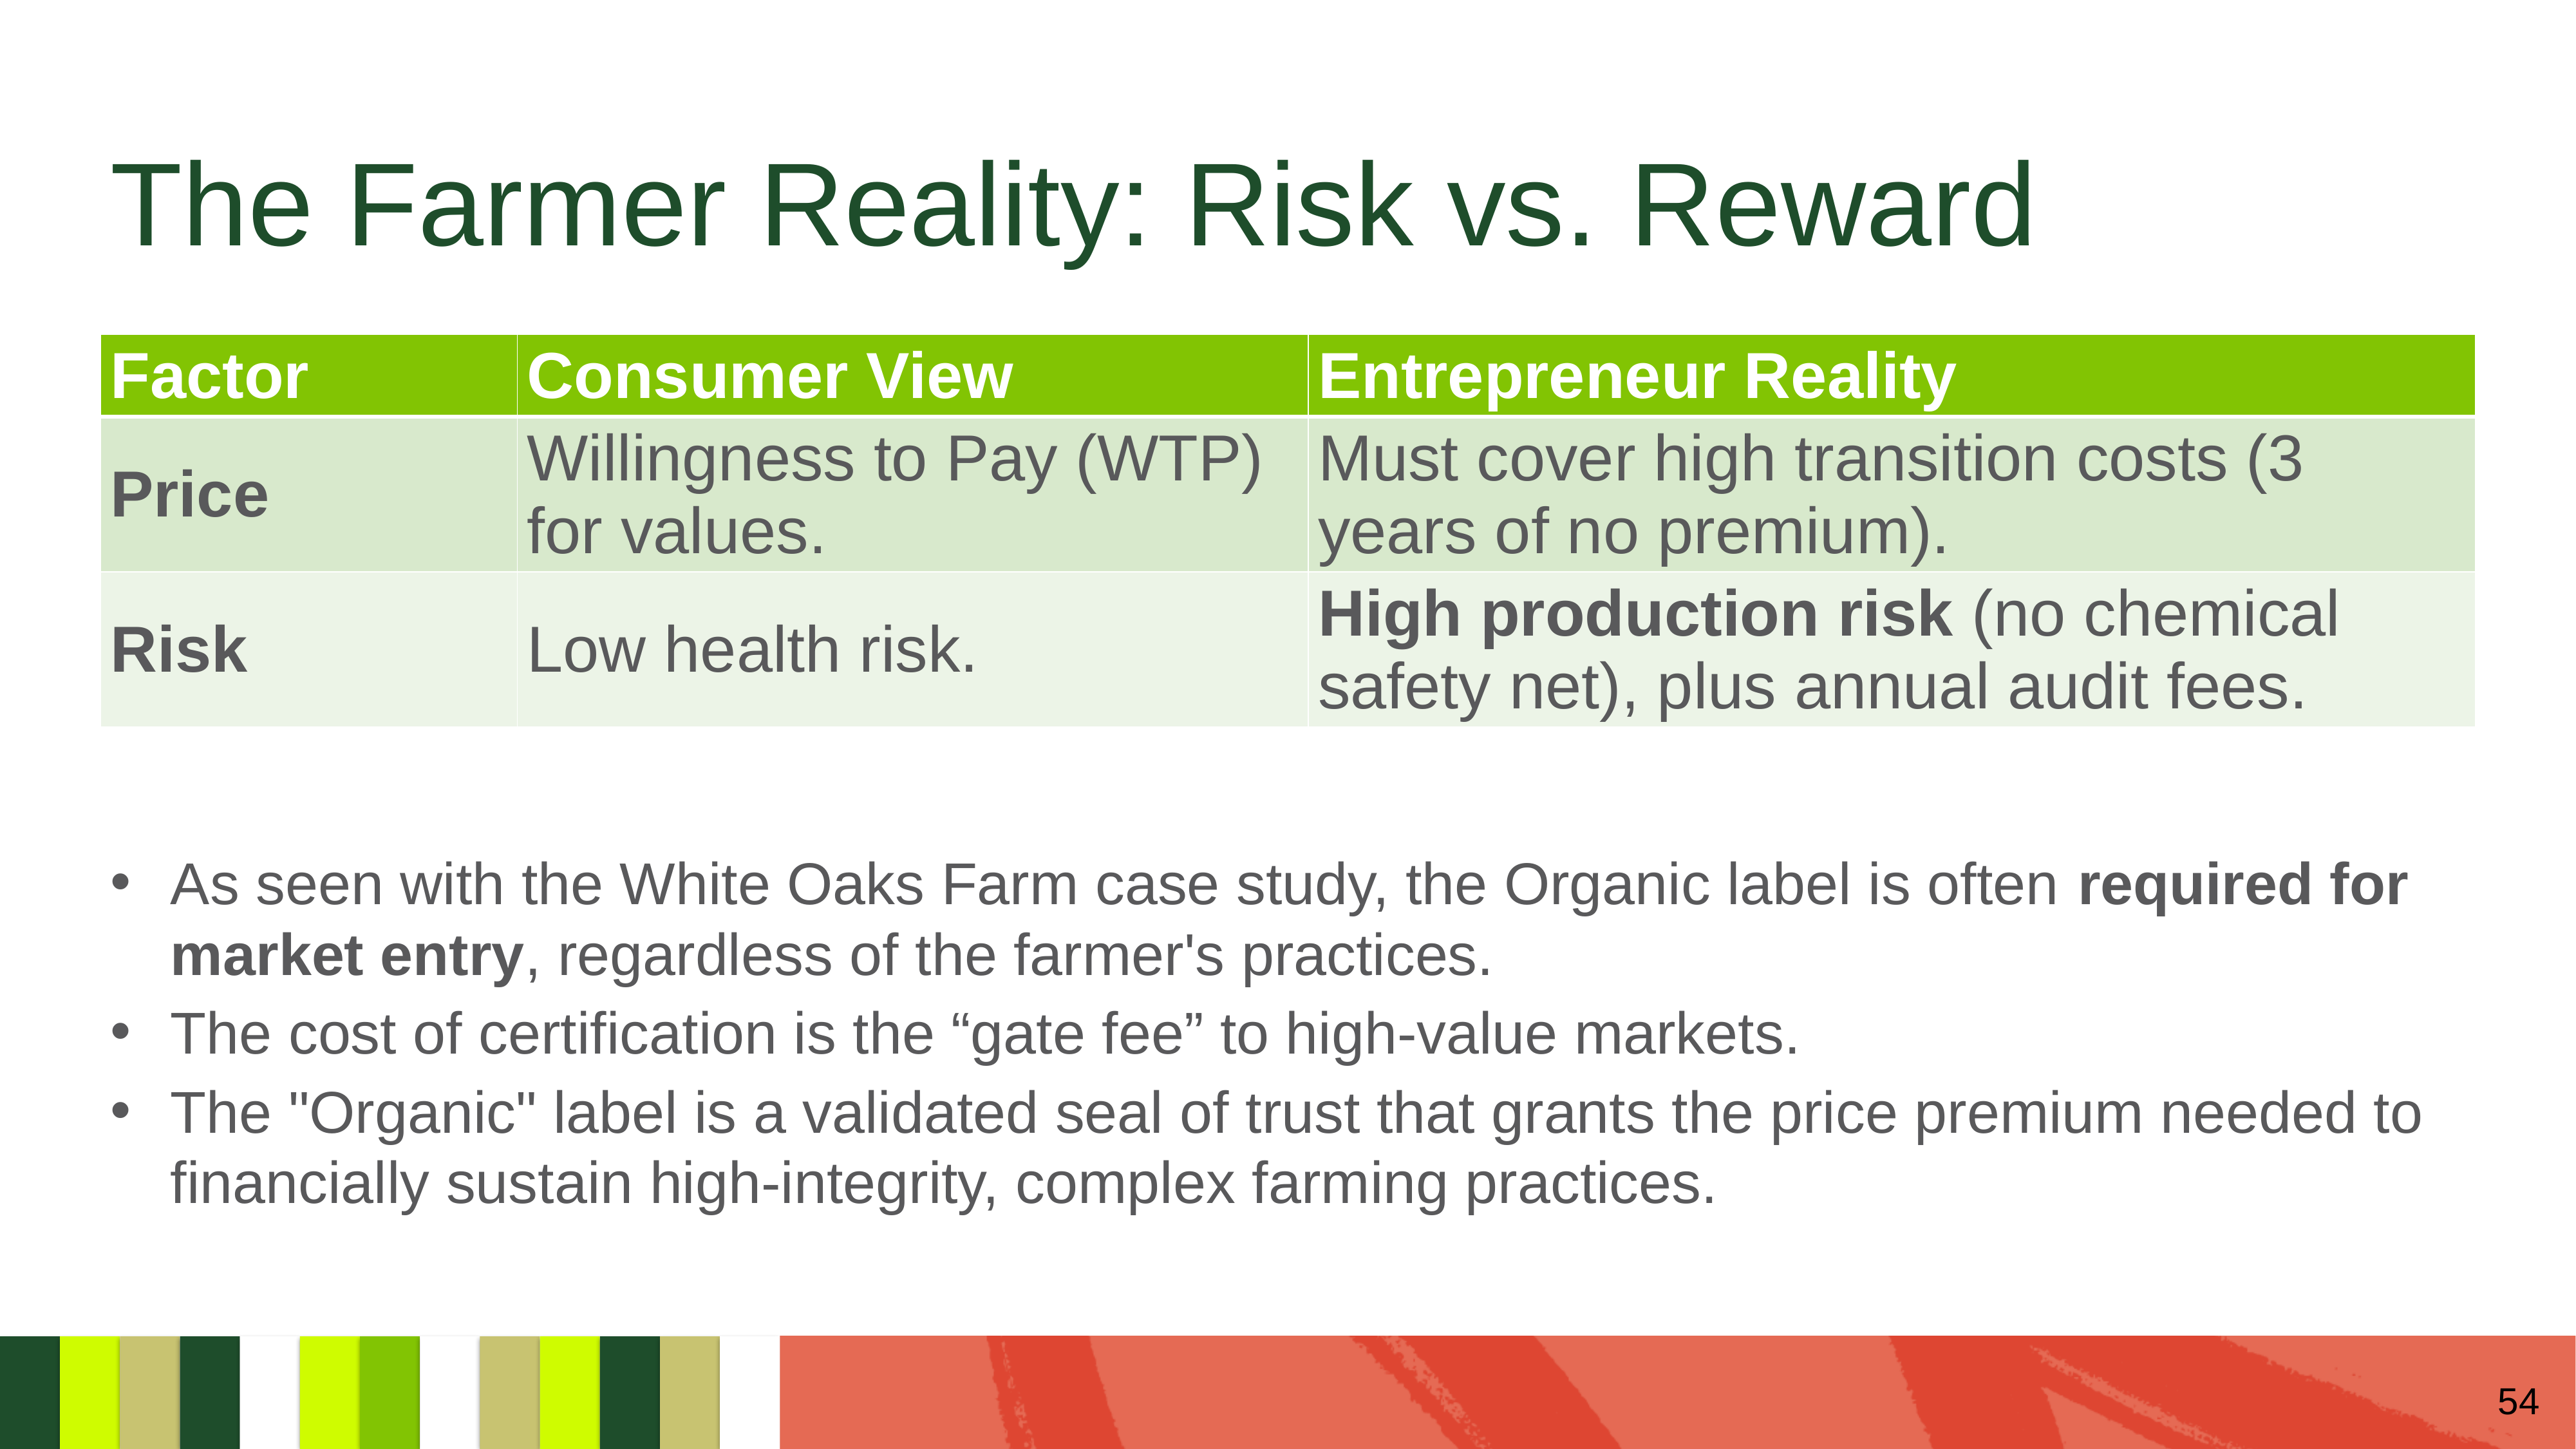

# The Farmer Reality: Risk vs. Reward
| Factor | Consumer View | Entrepreneur Reality |
| --- | --- | --- |
| Price | Willingness to Pay (WTP) for values. | Must cover high transition costs (3 years of no premium). |
| Risk | Low health risk. | High production risk (no chemical safety net), plus annual audit fees. |
As seen with the White Oaks Farm case study, the Organic label is often required for market entry, regardless of the farmer's practices.
The cost of certification is the “gate fee” to high-value markets.
The "Organic" label is a validated seal of trust that grants the price premium needed to financially sustain high-integrity, complex farming practices.
54